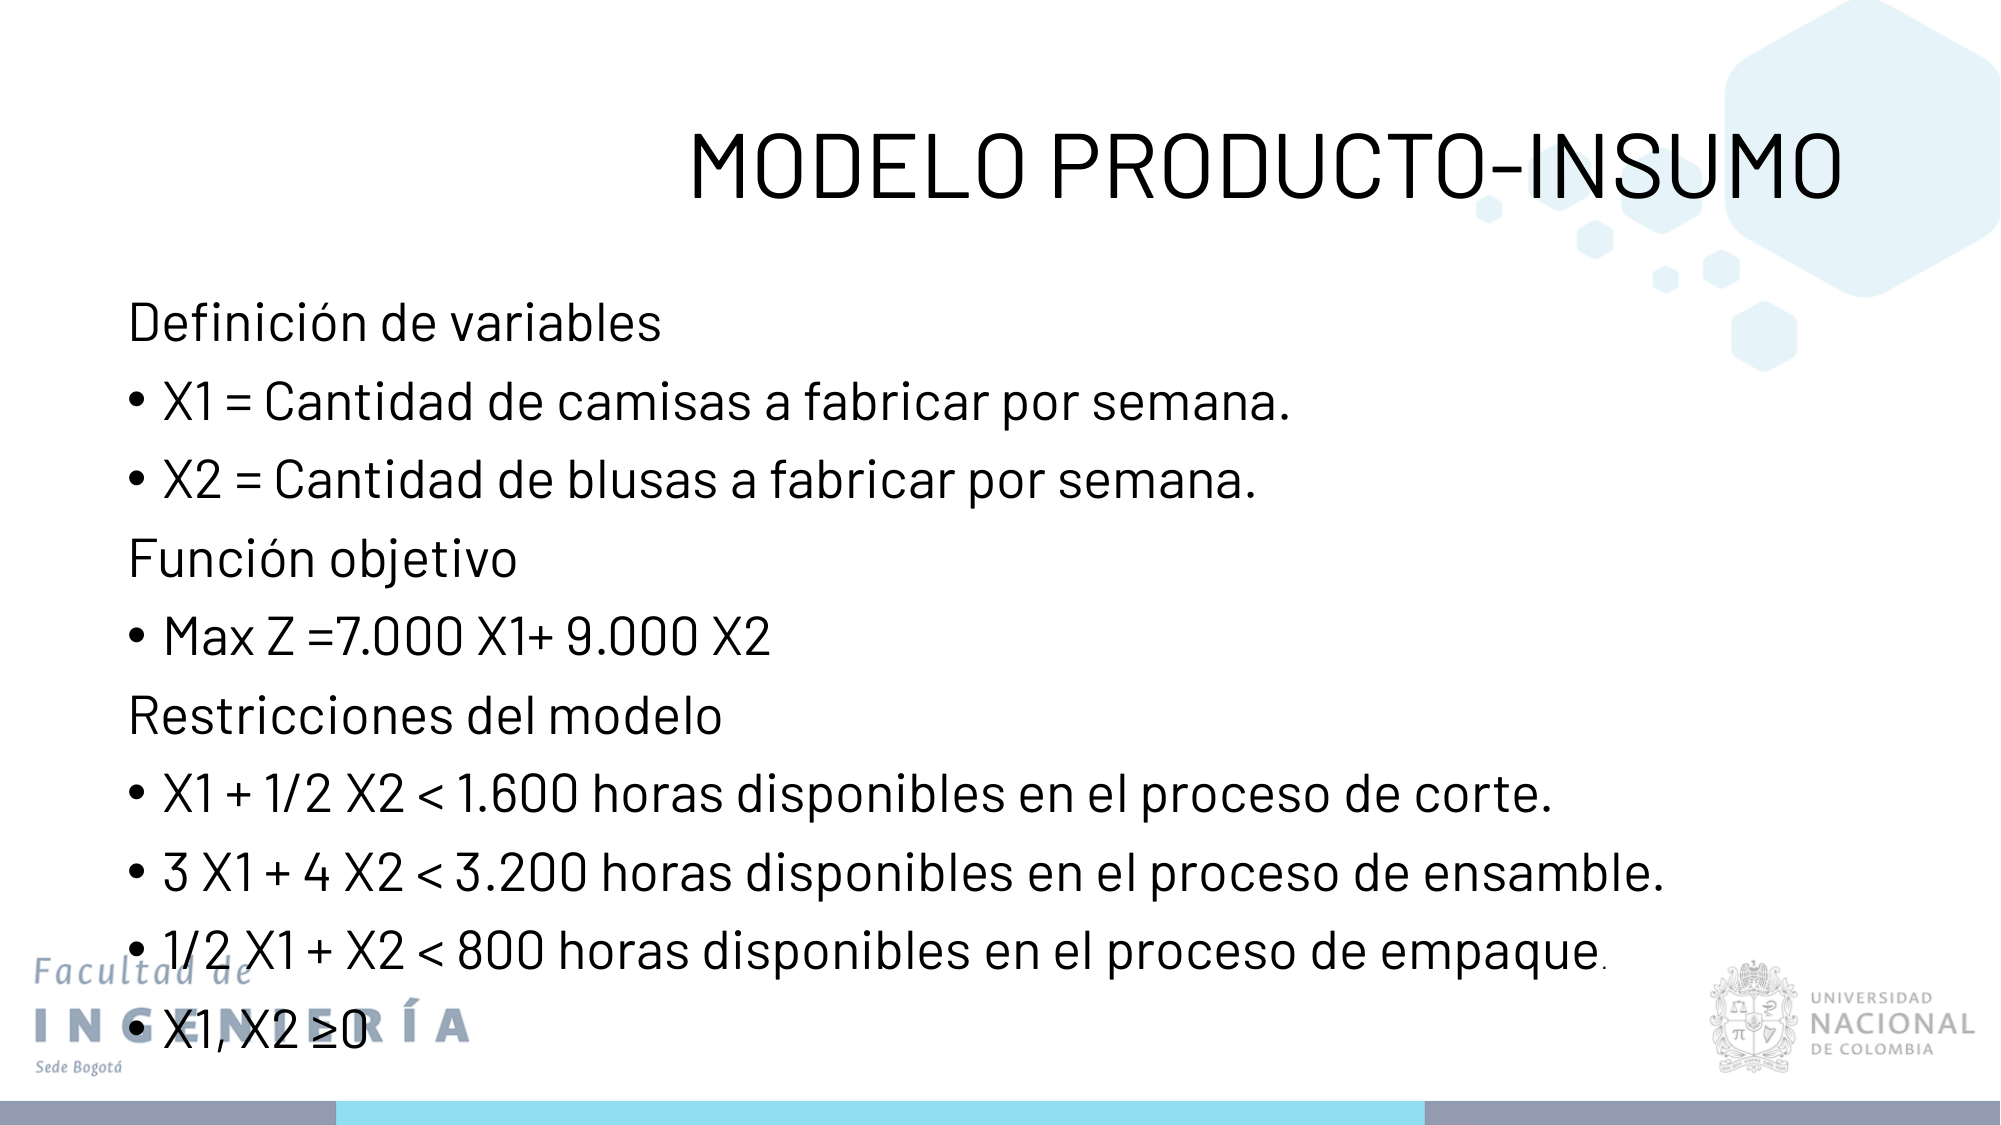

# MODELO PRODUCTO-INSUMO
Definición de variables
X1 = Cantidad de camisas a fabricar por semana.
X2 = Cantidad de blusas a fabricar por semana.
Función objetivo
Max Z =7.000 X1+ 9.000 X2
Restricciones del modelo
X1 + 1/2 X2 < 1.600 horas disponibles en el proceso de corte.
3 X1 + 4 X2 < 3.200 horas disponibles en el proceso de ensamble.
1/2 X1 + X2 < 800 horas disponibles en el proceso de empaque.
X1, X2 ≥0